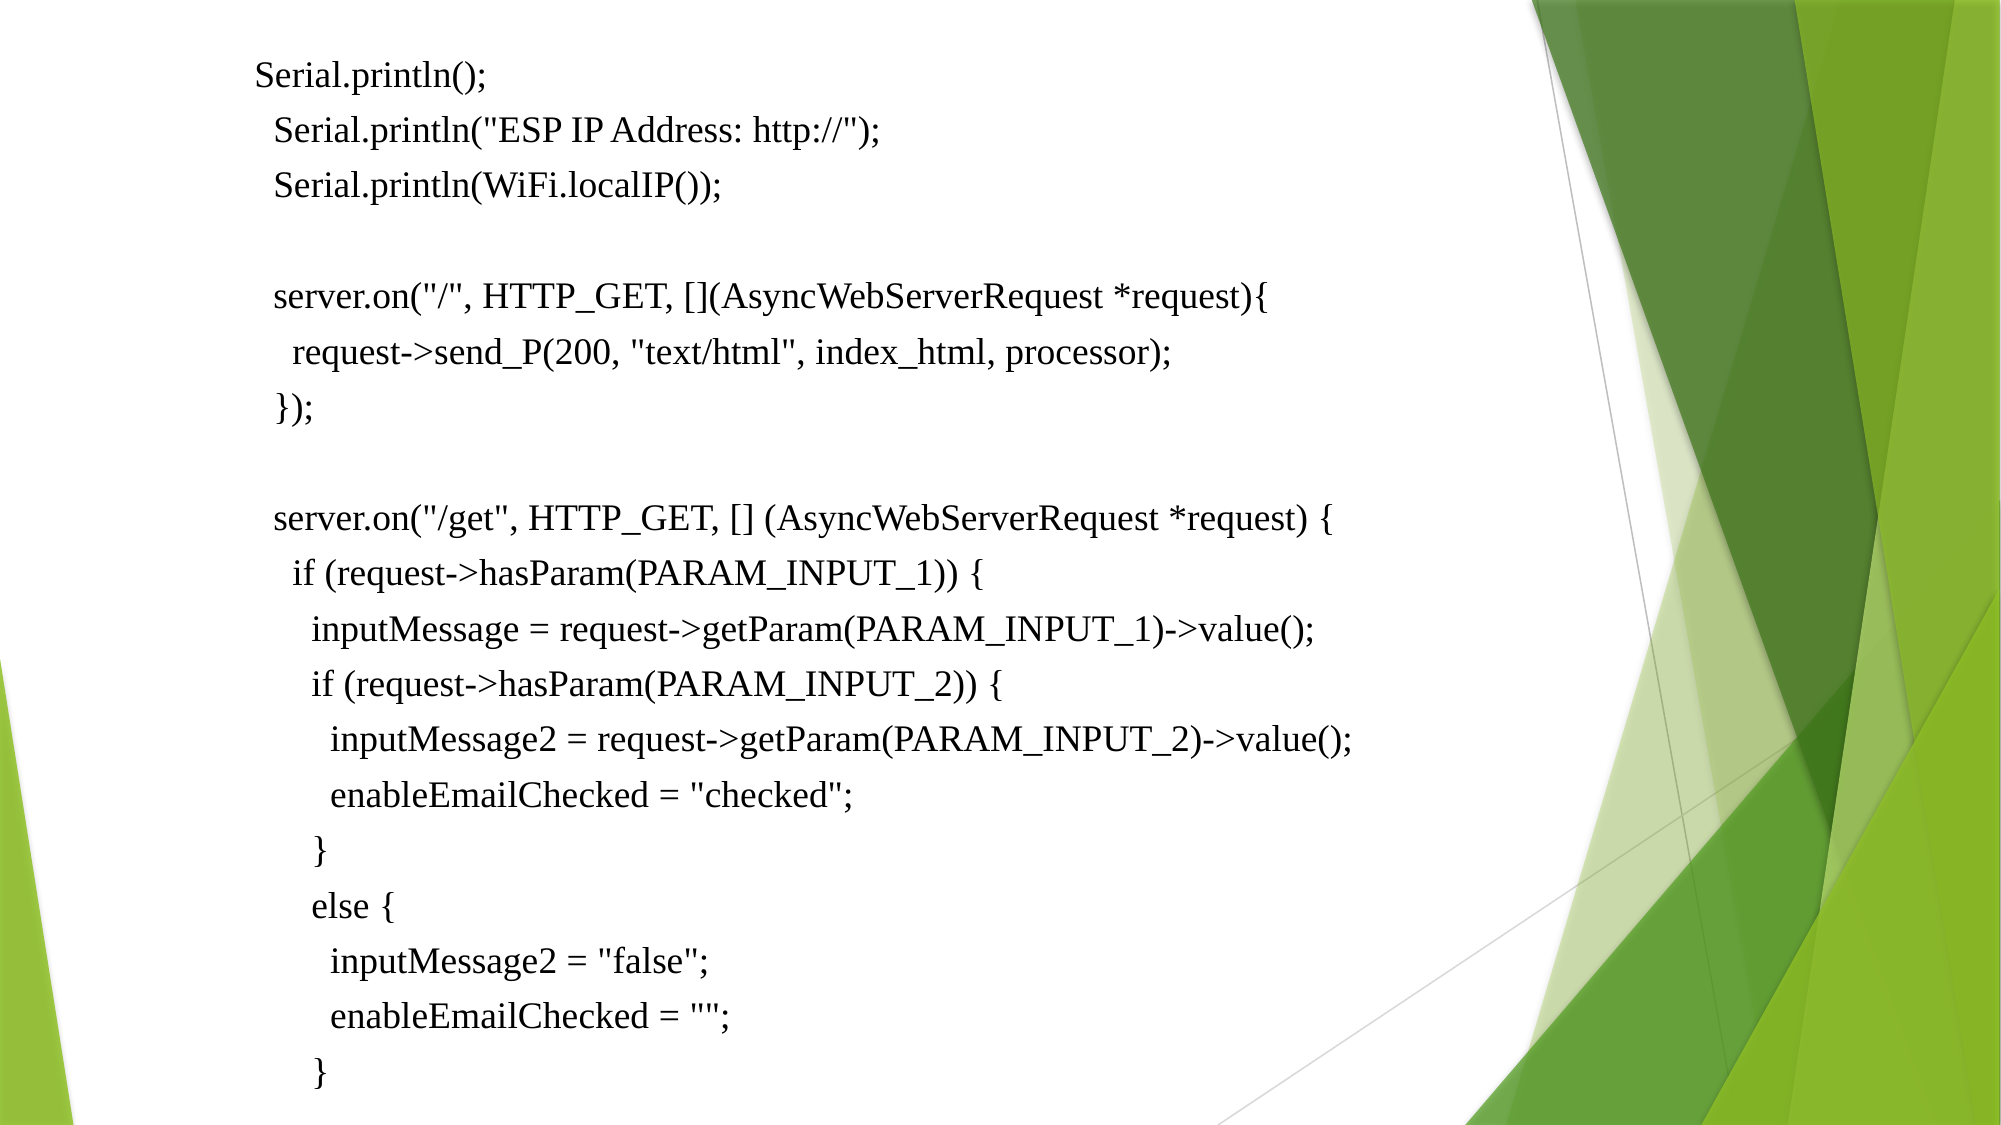

Serial.println();
  Serial.println("ESP IP Address: http://");
  Serial.println(WiFi.localIP());

  server.on("/", HTTP_GET, [](AsyncWebServerRequest *request){
    request->send_P(200, "text/html", index_html, processor);
  });

  server.on("/get", HTTP_GET, [] (AsyncWebServerRequest *request) {
    if (request->hasParam(PARAM_INPUT_1)) {
      inputMessage = request->getParam(PARAM_INPUT_1)->value();
      if (request->hasParam(PARAM_INPUT_2)) {
        inputMessage2 = request->getParam(PARAM_INPUT_2)->value();
        enableEmailChecked = "checked";
      }
      else {
        inputMessage2 = "false";
        enableEmailChecked = "";
      }